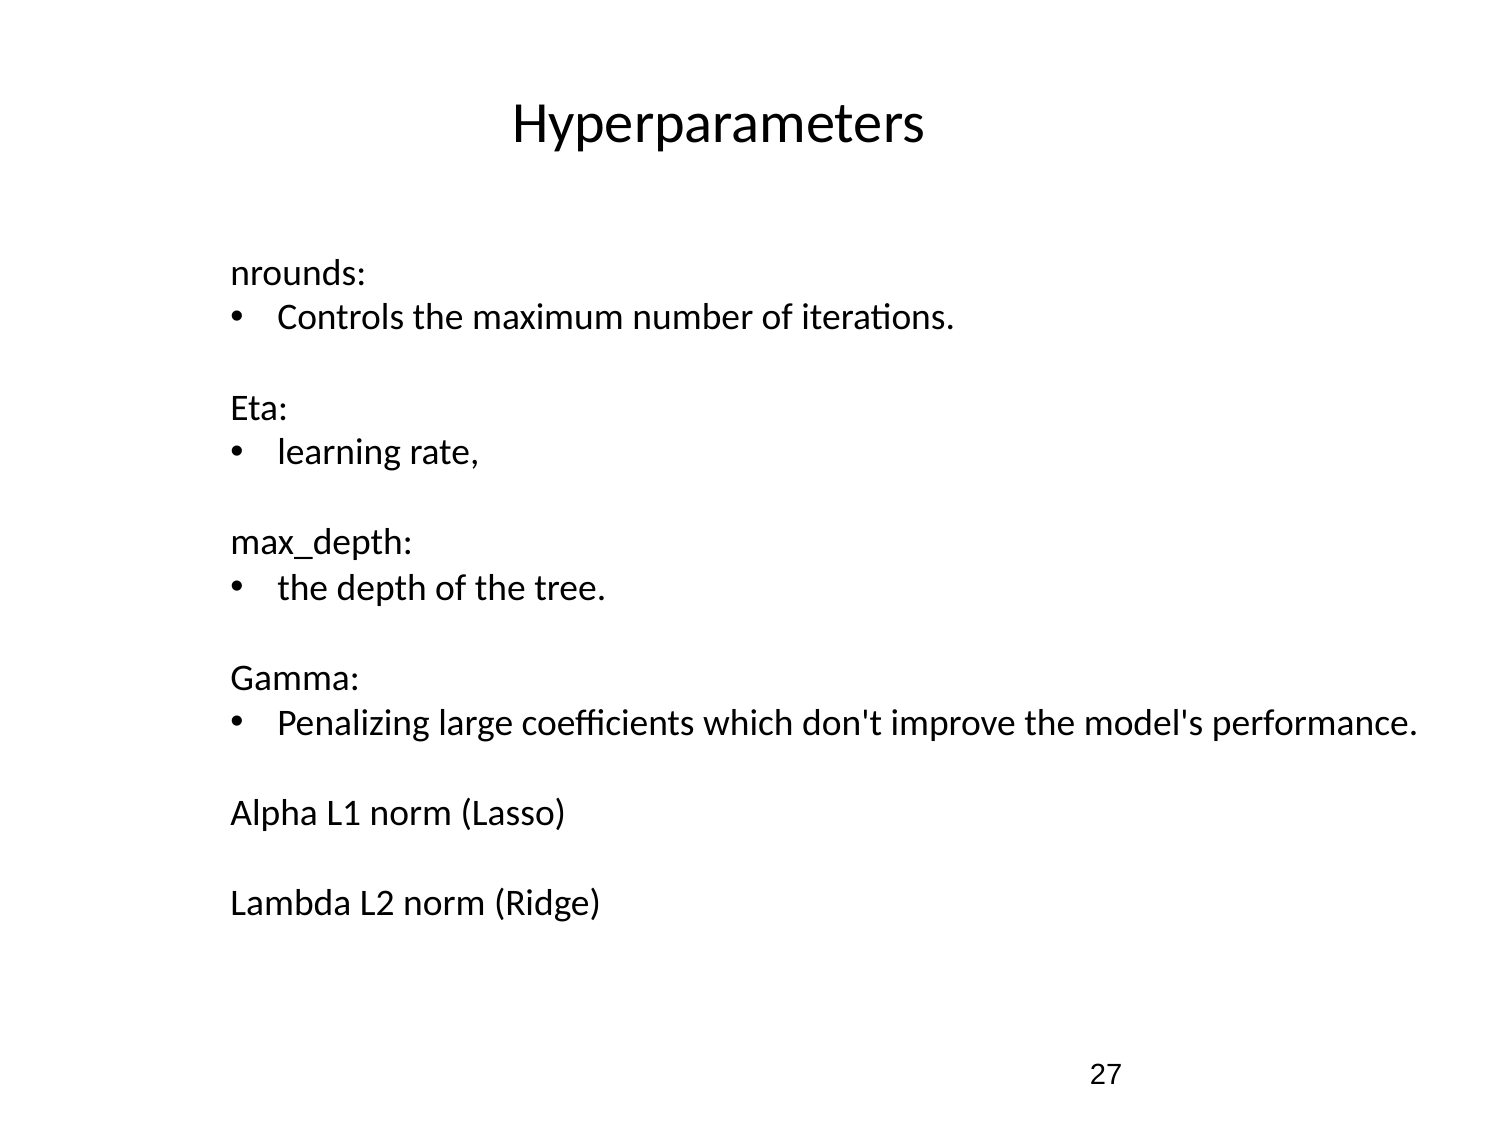

Hyperparameters
nrounds:
Controls the maximum number of iterations.

Eta:
learning rate,

max_depth:
the depth of the tree.

Gamma:
Penalizing large coefficients which don't improve the model's performance.

Alpha L1 norm (Lasso)

Lambda L2 norm (Ridge)
27